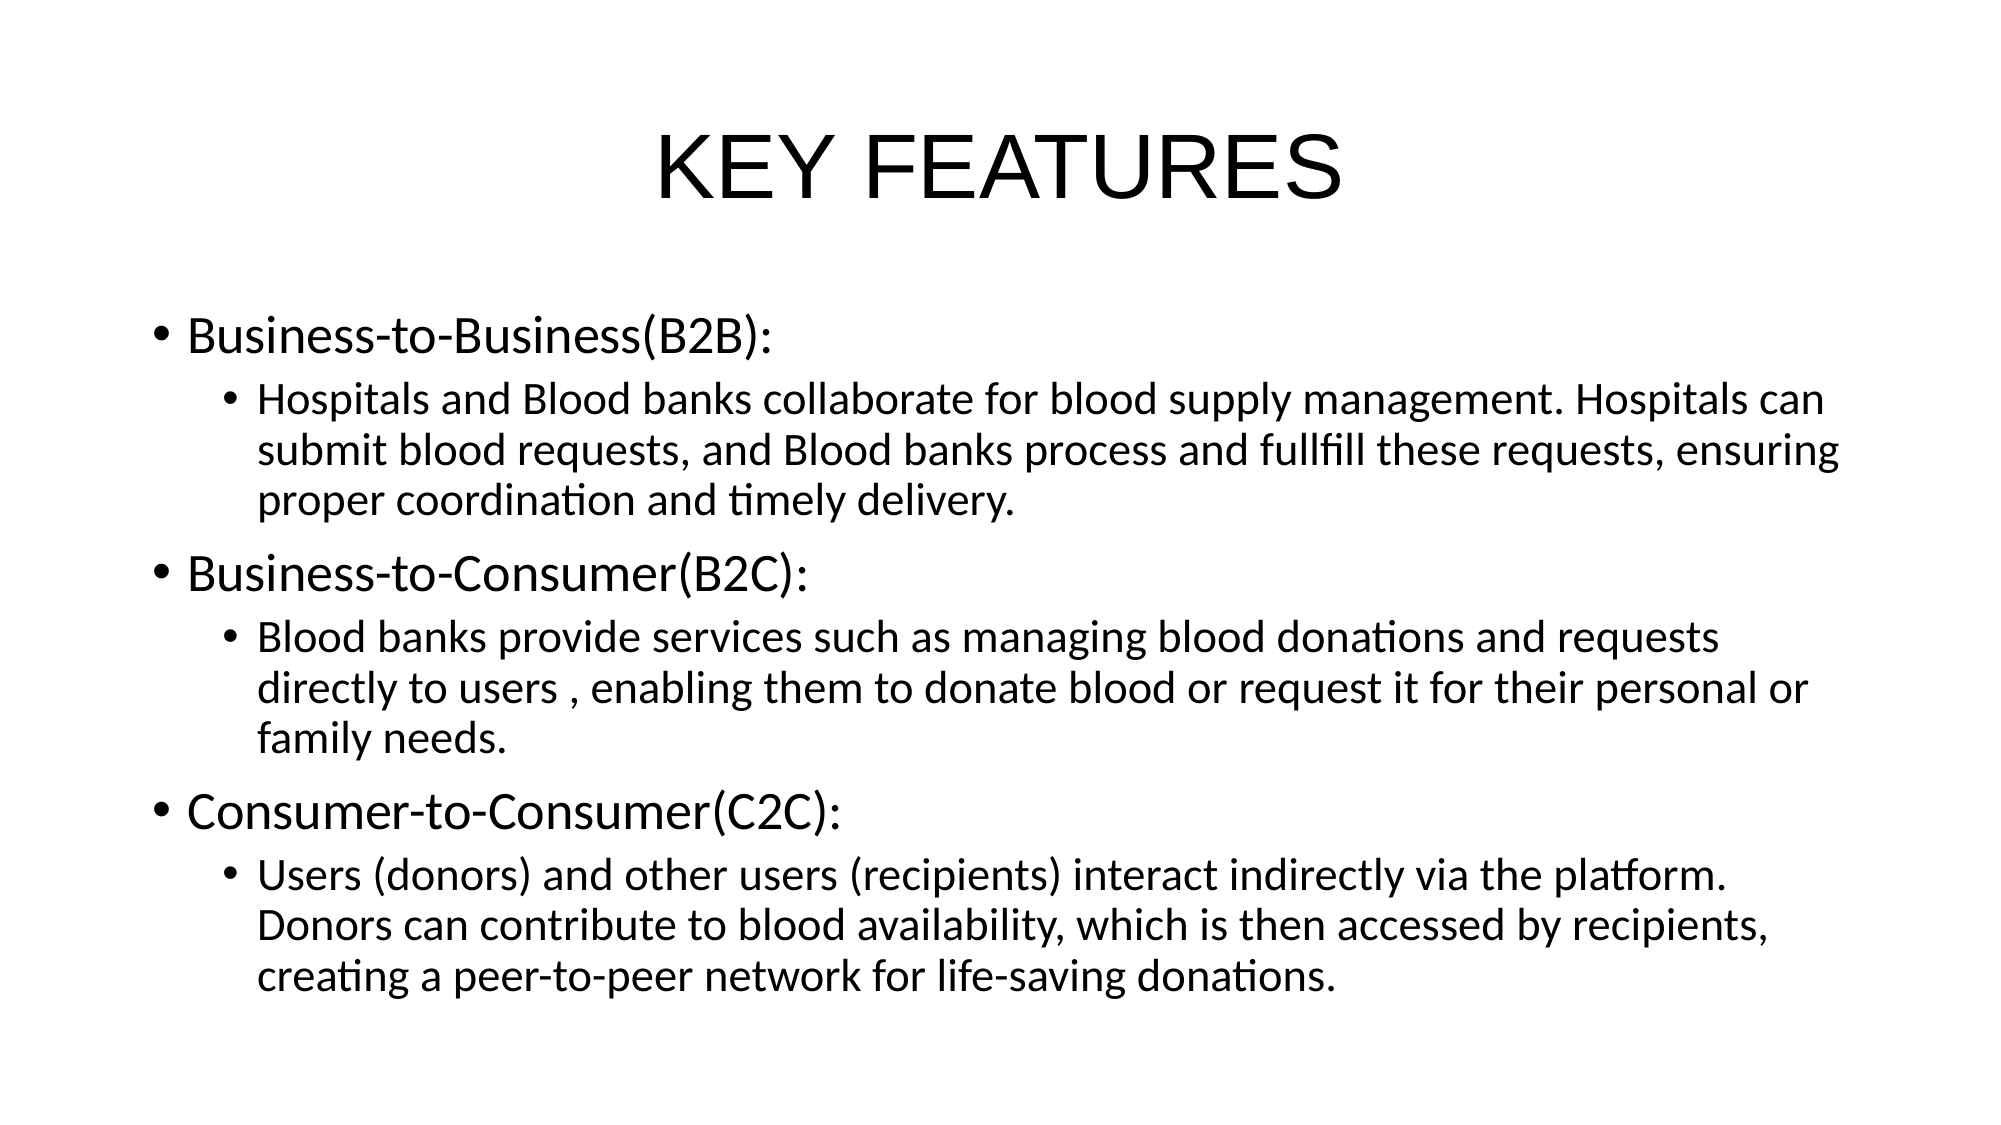

# KEY FEATURES
Business-to-Business(B2B):
Hospitals and Blood banks collaborate for blood supply management. Hospitals can submit blood requests, and Blood banks process and fullfill these requests, ensuring proper coordination and timely delivery.
Business-to-Consumer(B2C):
Blood banks provide services such as managing blood donations and requests directly to users , enabling them to donate blood or request it for their personal or family needs.
Consumer-to-Consumer(C2C):
Users (donors) and other users (recipients) interact indirectly via the platform. Donors can contribute to blood availability, which is then accessed by recipients, creating a peer-to-peer network for life-saving donations.